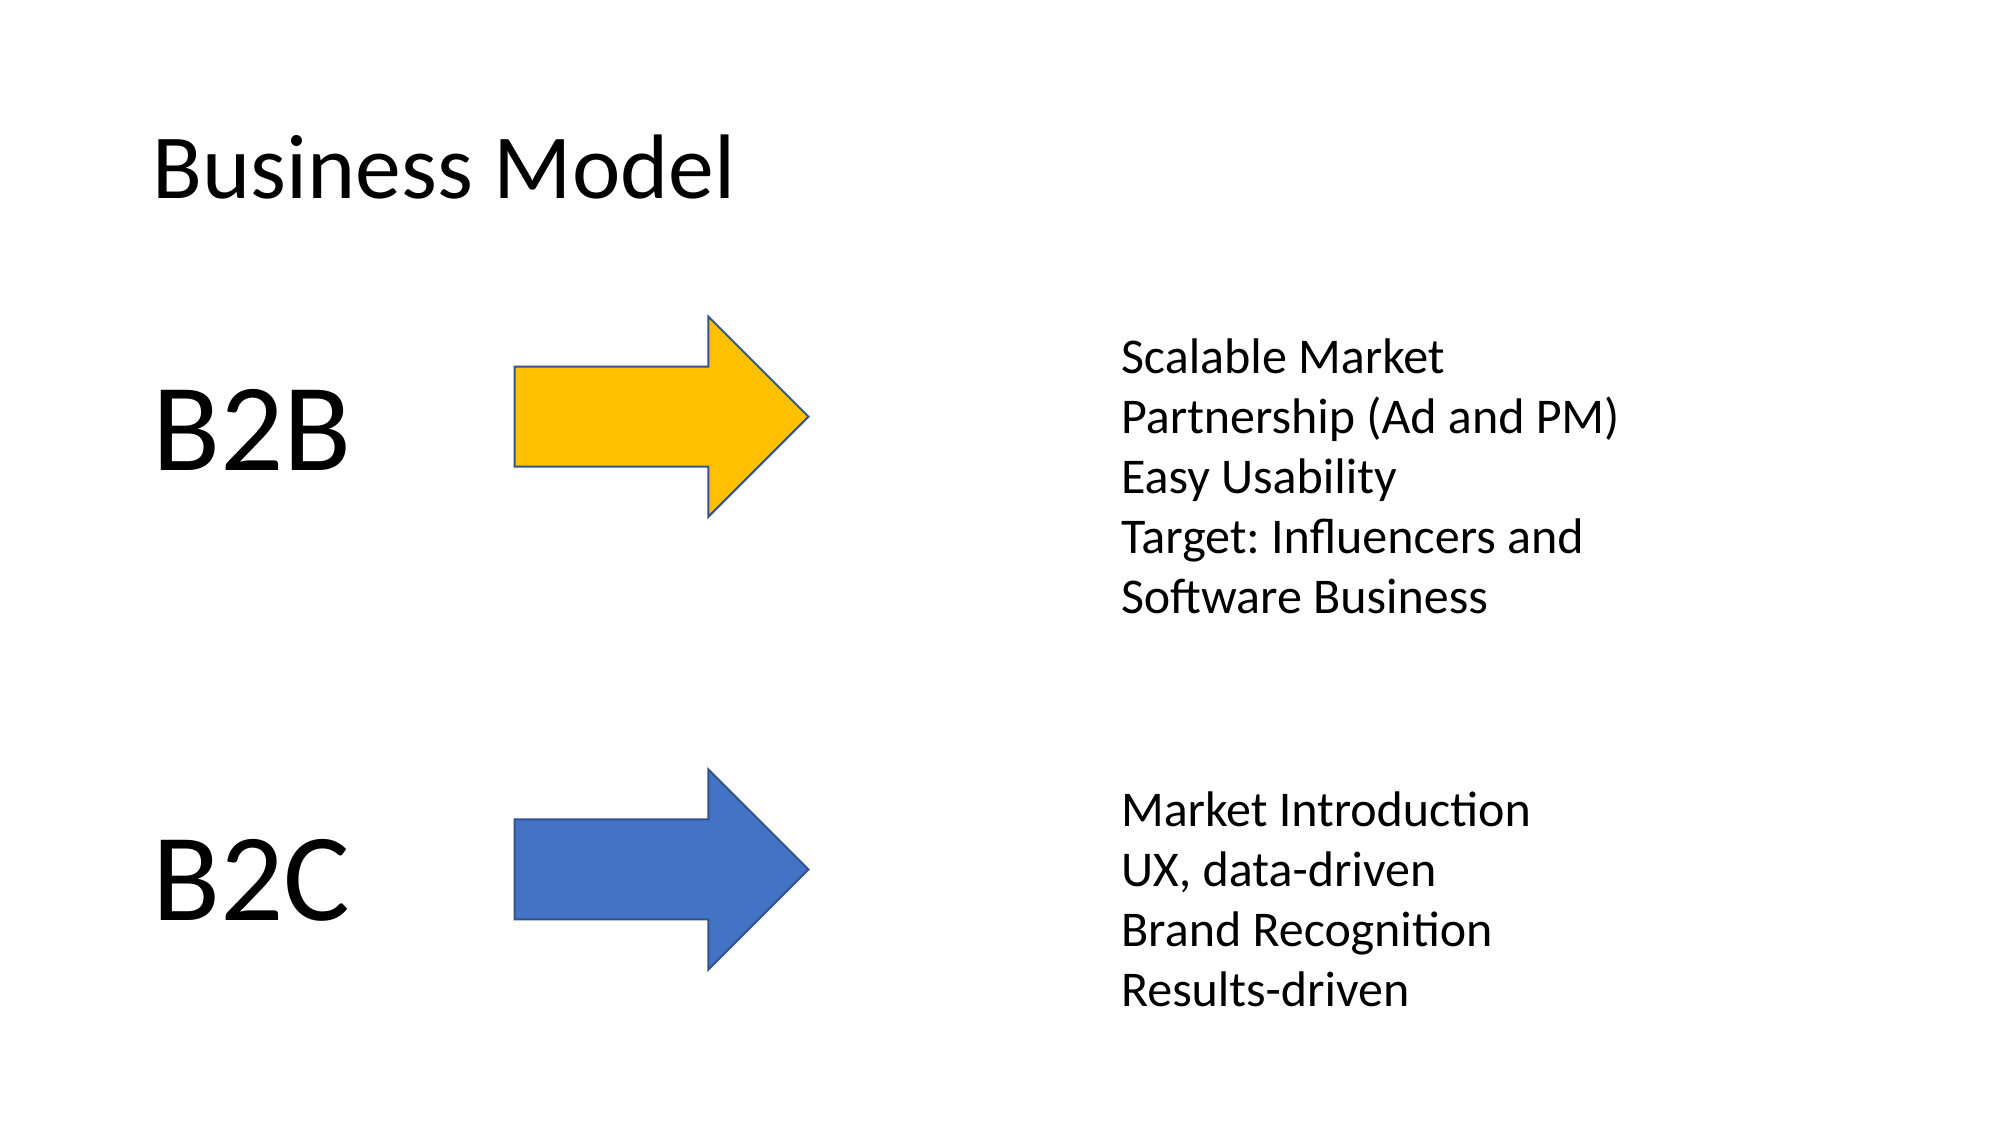

# Business Model

Scalable Market
Partnership (Ad and PM)
Easy Usability
Target: Influencers and Software Business

B2B

B2C

Market Introduction
UX, data-driven
Brand Recognition
Results-driven